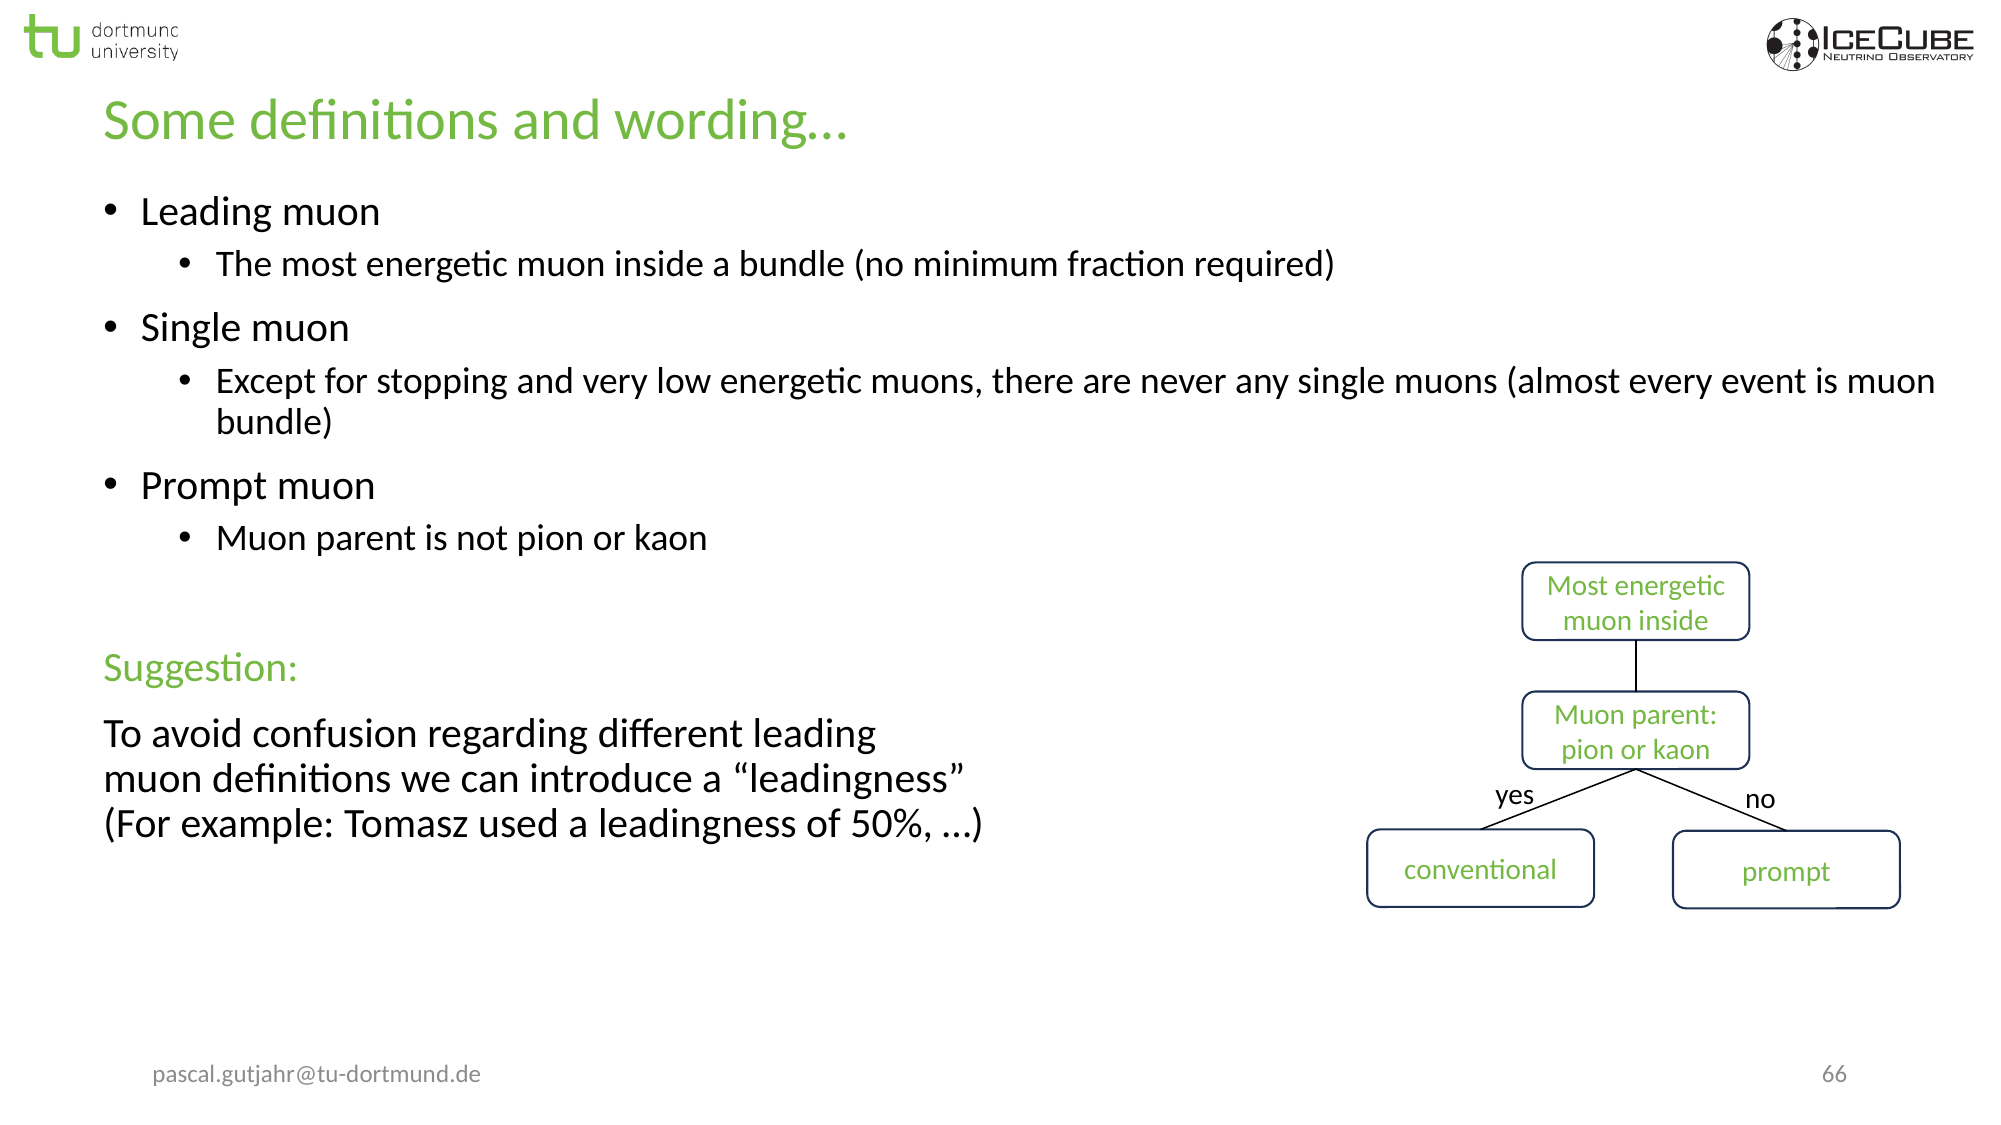

# Some definitions and wording…
Leading muon
The most energetic muon inside a bundle (no minimum fraction required)
Single muon
Except for stopping and very low energetic muons, there are never any single muons (almost every event is muon bundle)
Prompt muon
Muon parent is not pion or kaon

Suggestion:
To avoid confusion regarding different leading
muon definitions we can introduce a “leadingness”
(For example: Tomasz used a leadingness of 50%, …)
Most energetic muon inside
Muon parent:
pion or kaon
yes
no
conventional
prompt
pascal.gutjahr@tu-dortmund.de
66